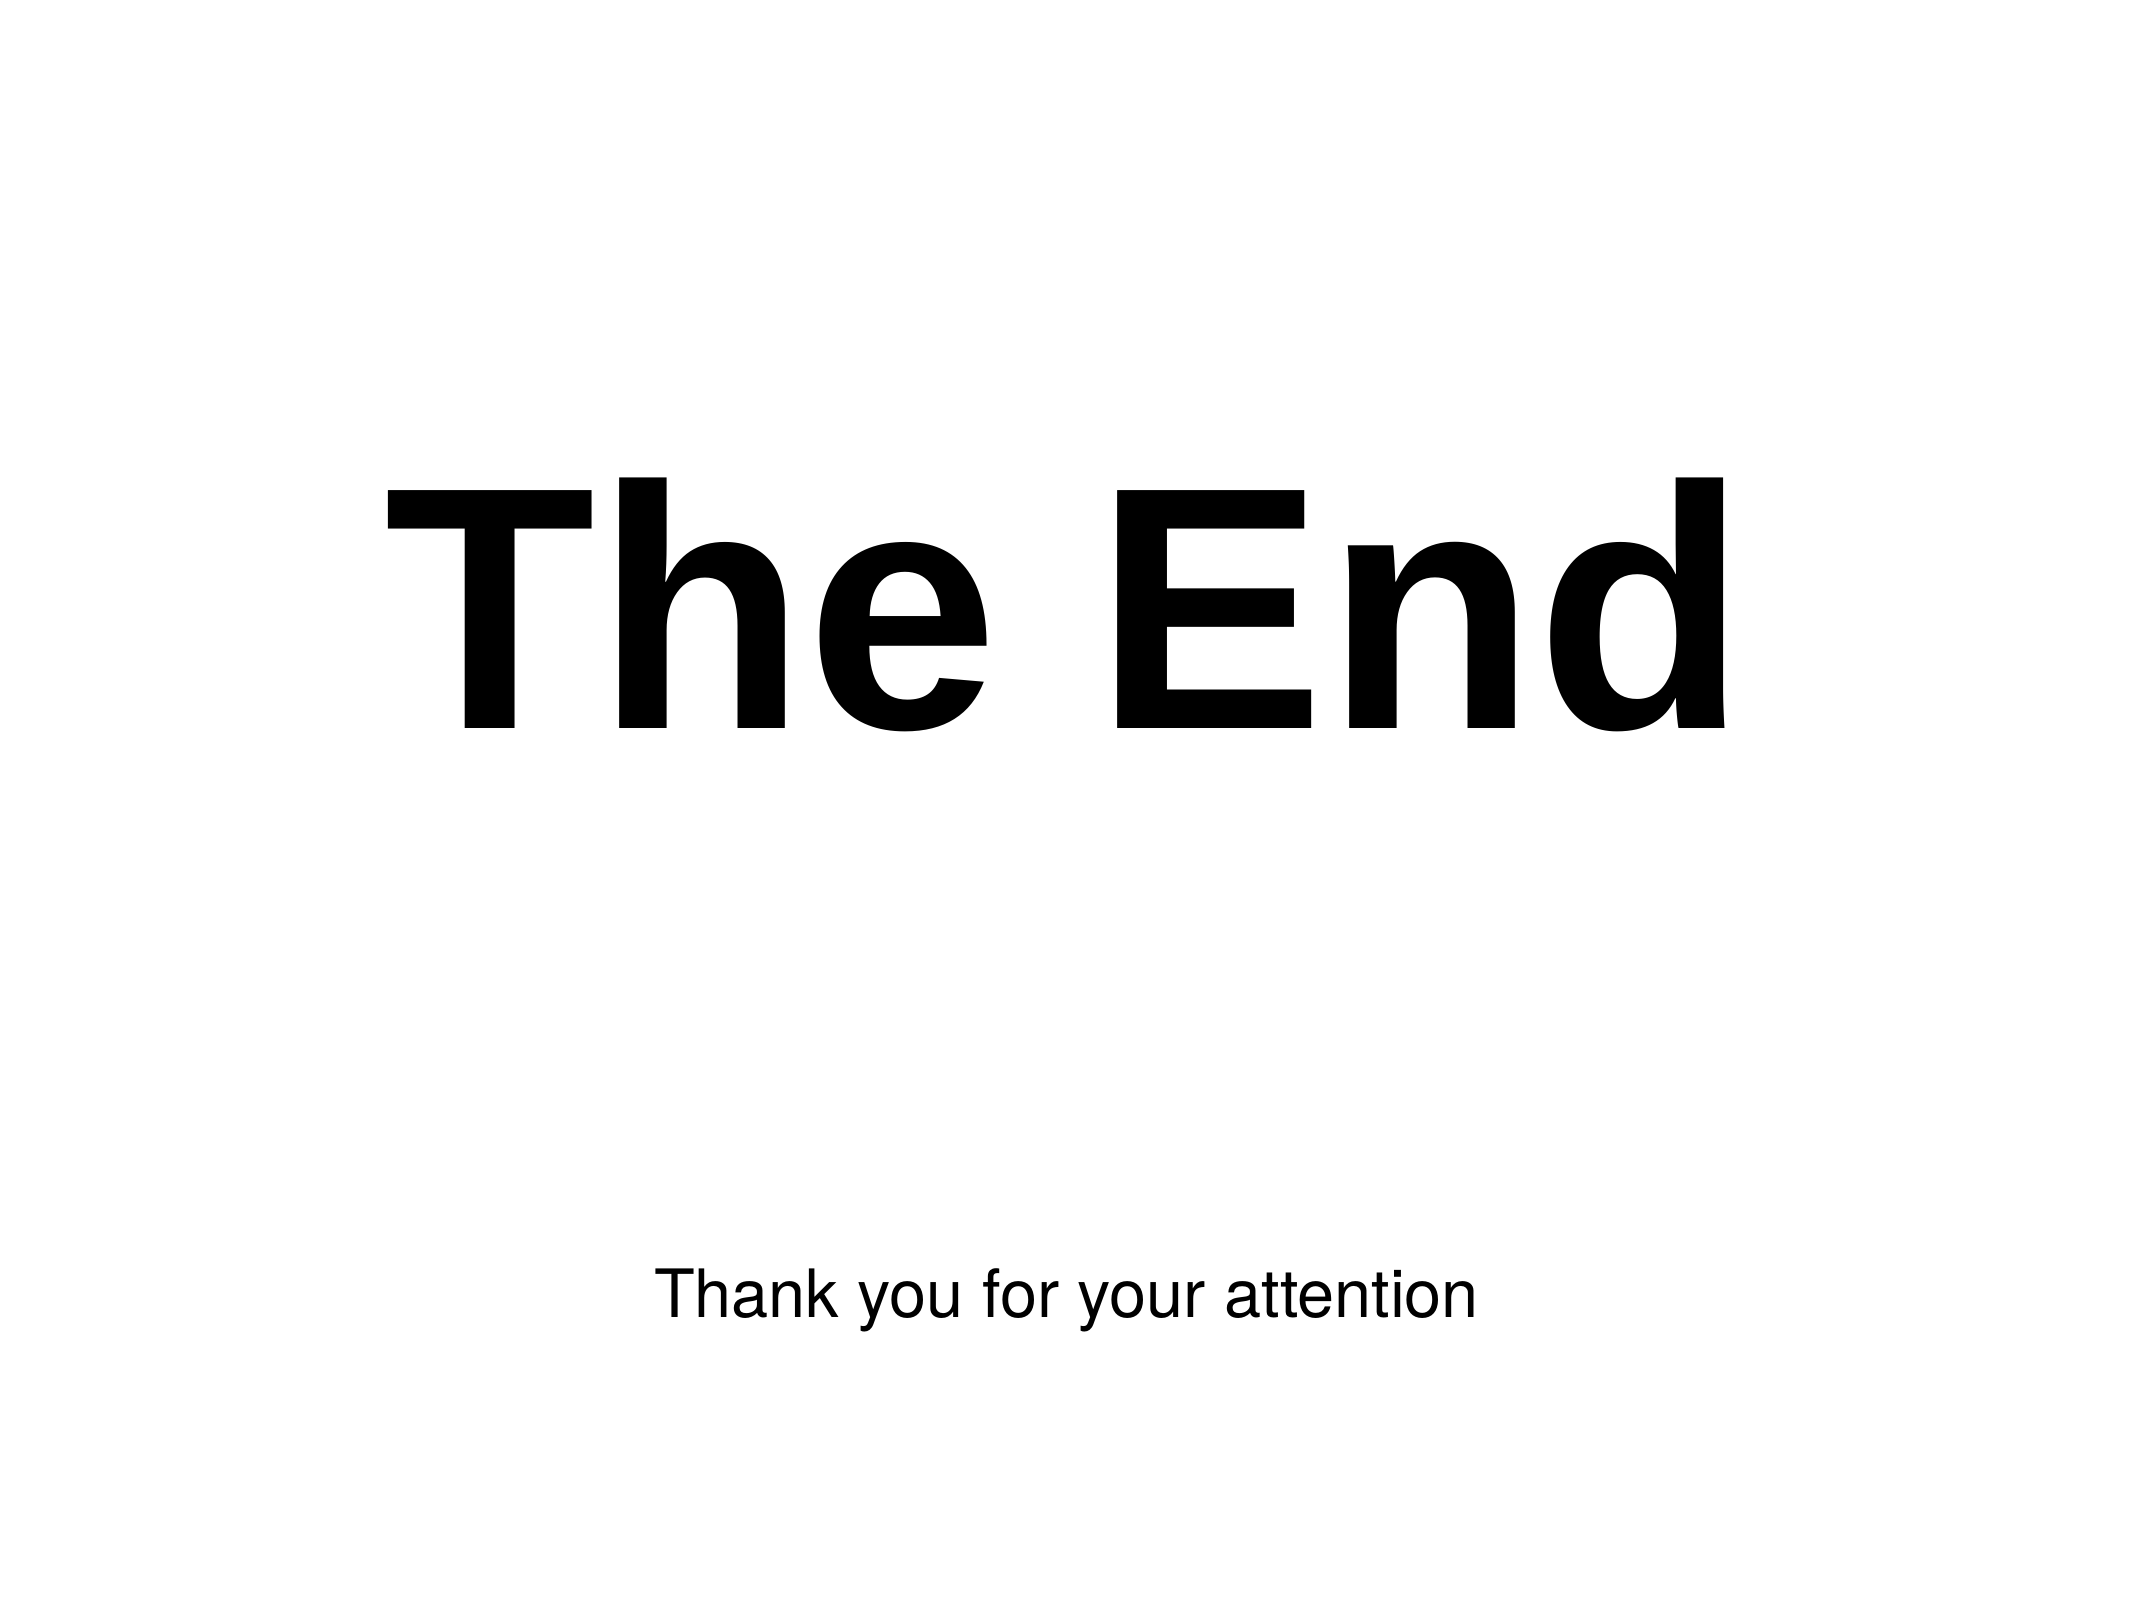

# The End
Thank you for your attention